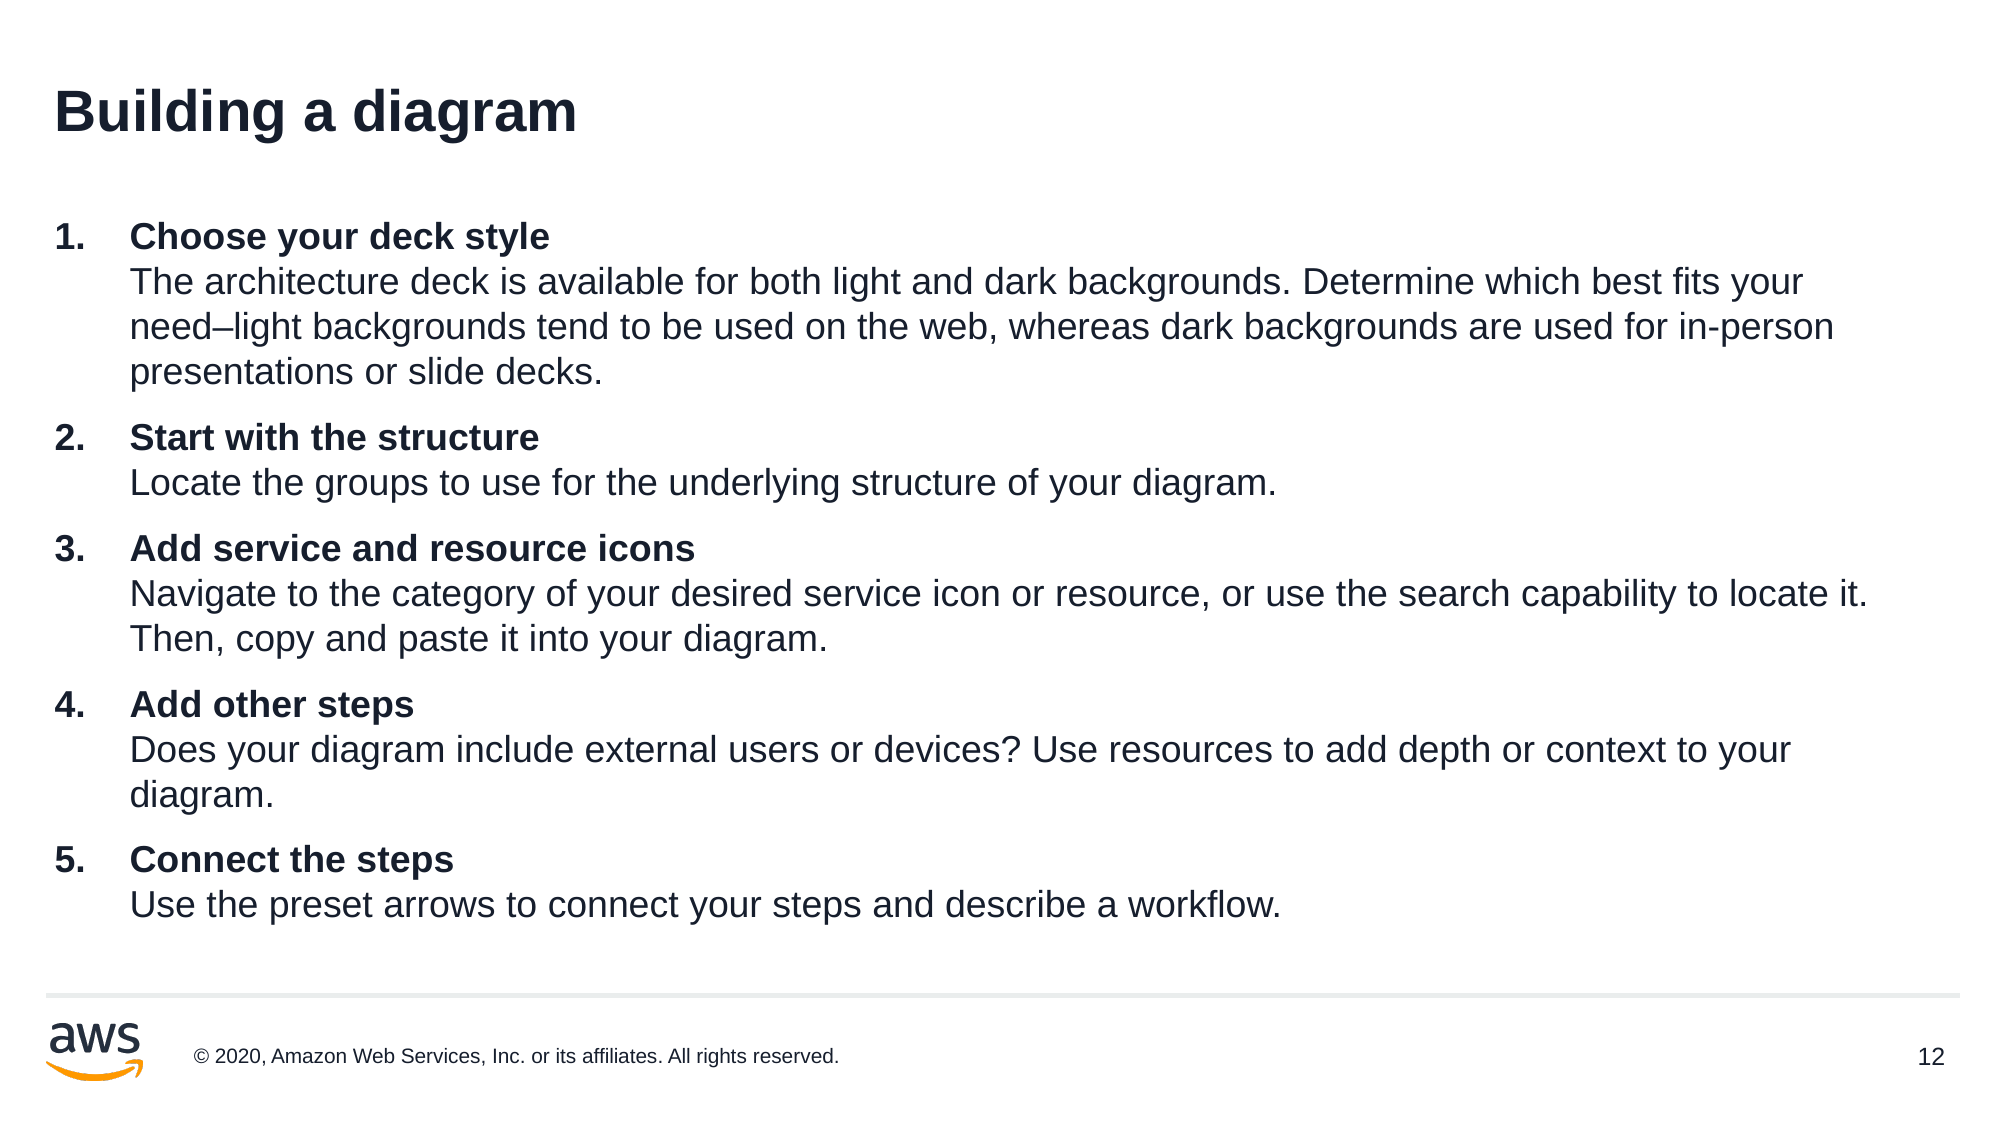

# Building a diagram
Choose your deck style
The architecture deck is available for both light and dark backgrounds. Determine which best fits your
need–light backgrounds tend to be used on the web, whereas dark backgrounds are used for in-person presentations or slide decks.
Start with the structure
Locate the groups to use for the underlying structure of your diagram.
Add service and resource icons
Navigate to the category of your desired service icon or resource, or use the search capability to locate it. Then, copy and paste it into your diagram.
Add other steps
Does your diagram include external users or devices? Use resources to add depth or context to your diagram.
Connect the steps
Use the preset arrows to connect your steps and describe a workflow.
© 2020, Amazon Web Services, Inc. or its affiliates. All rights reserved.
12